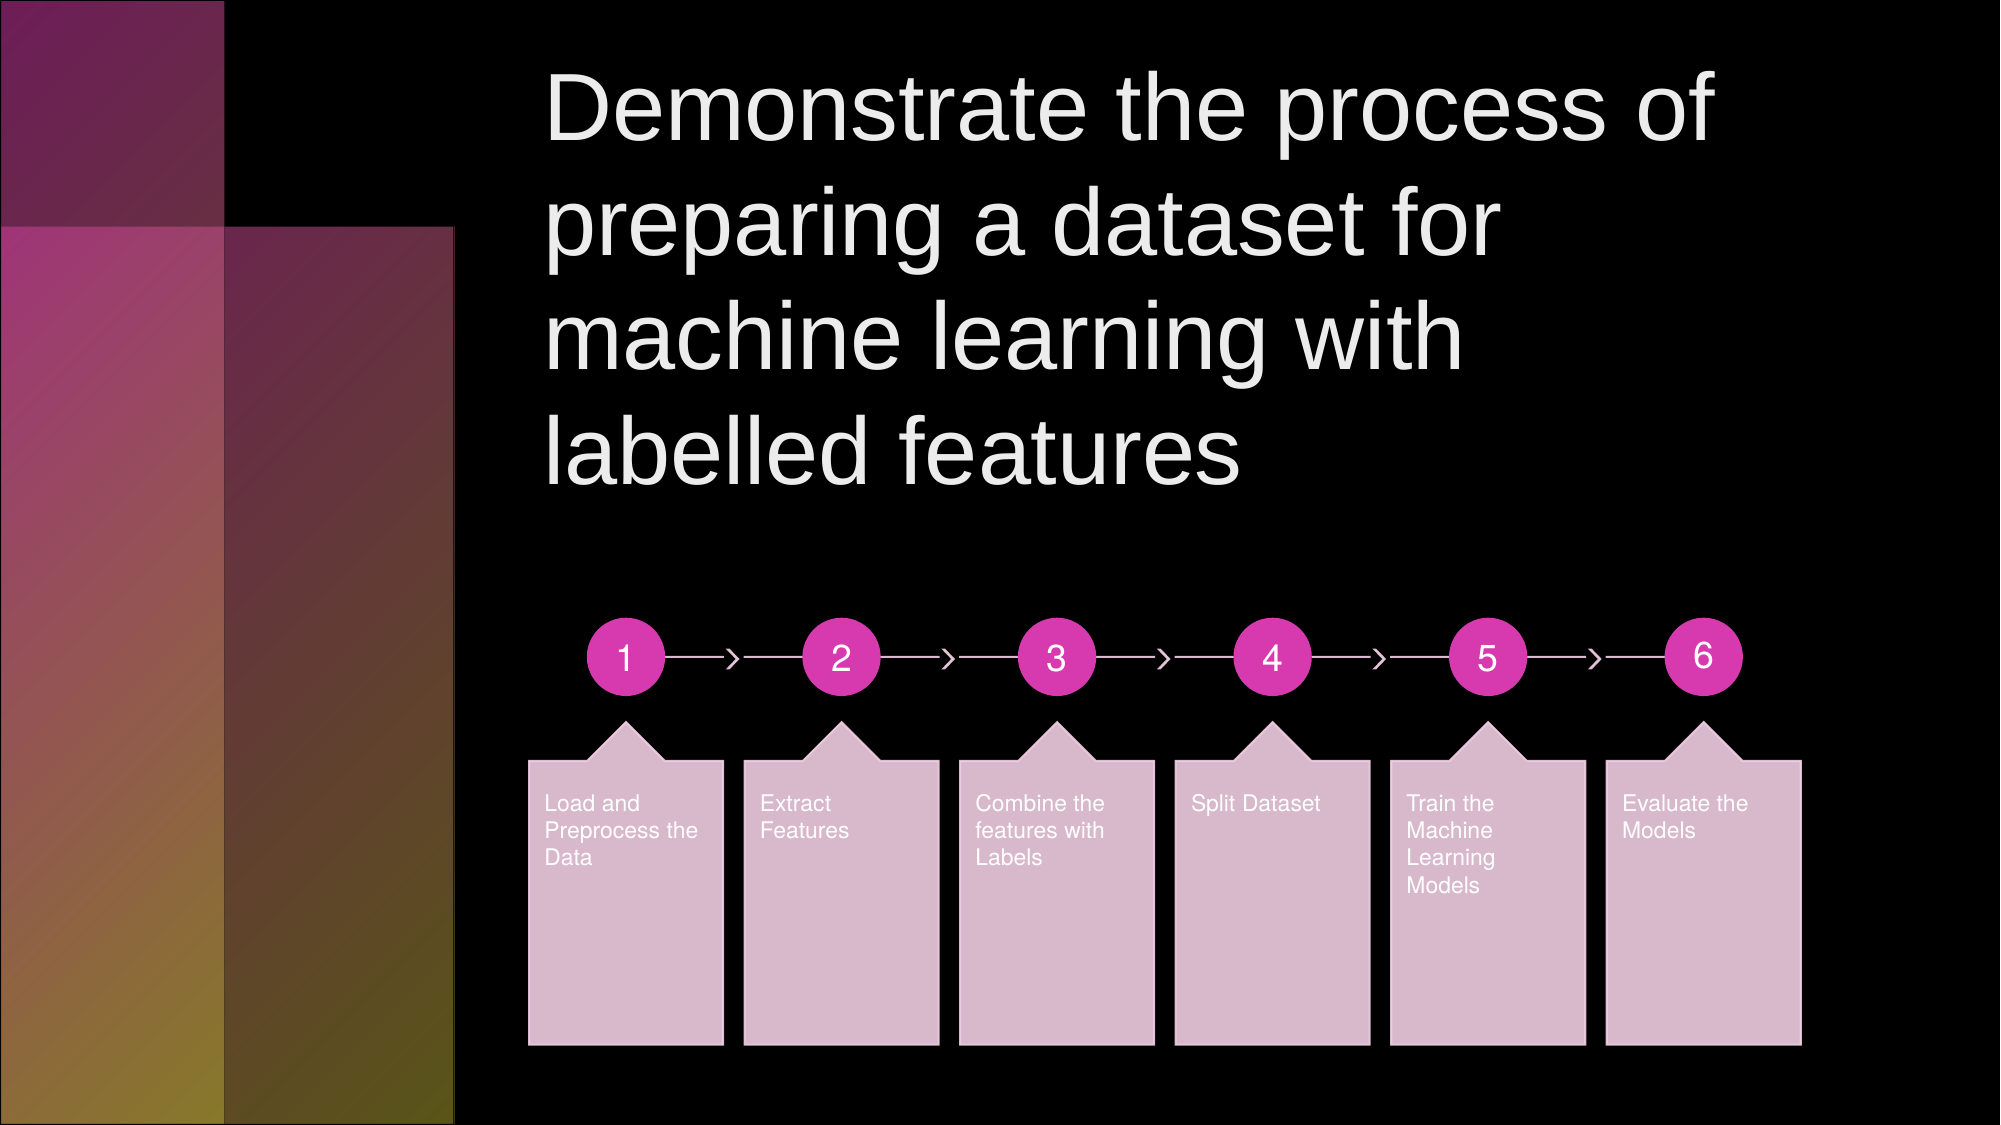

# Demonstrate the process of preparing a dataset for machine learning with labelled features
1
Load and Preprocess the Data
2
Extract Features
3
Combine the features with Labels
4
Split Dataset
5
Train the Machine Learning Models
6
Evaluate the Models